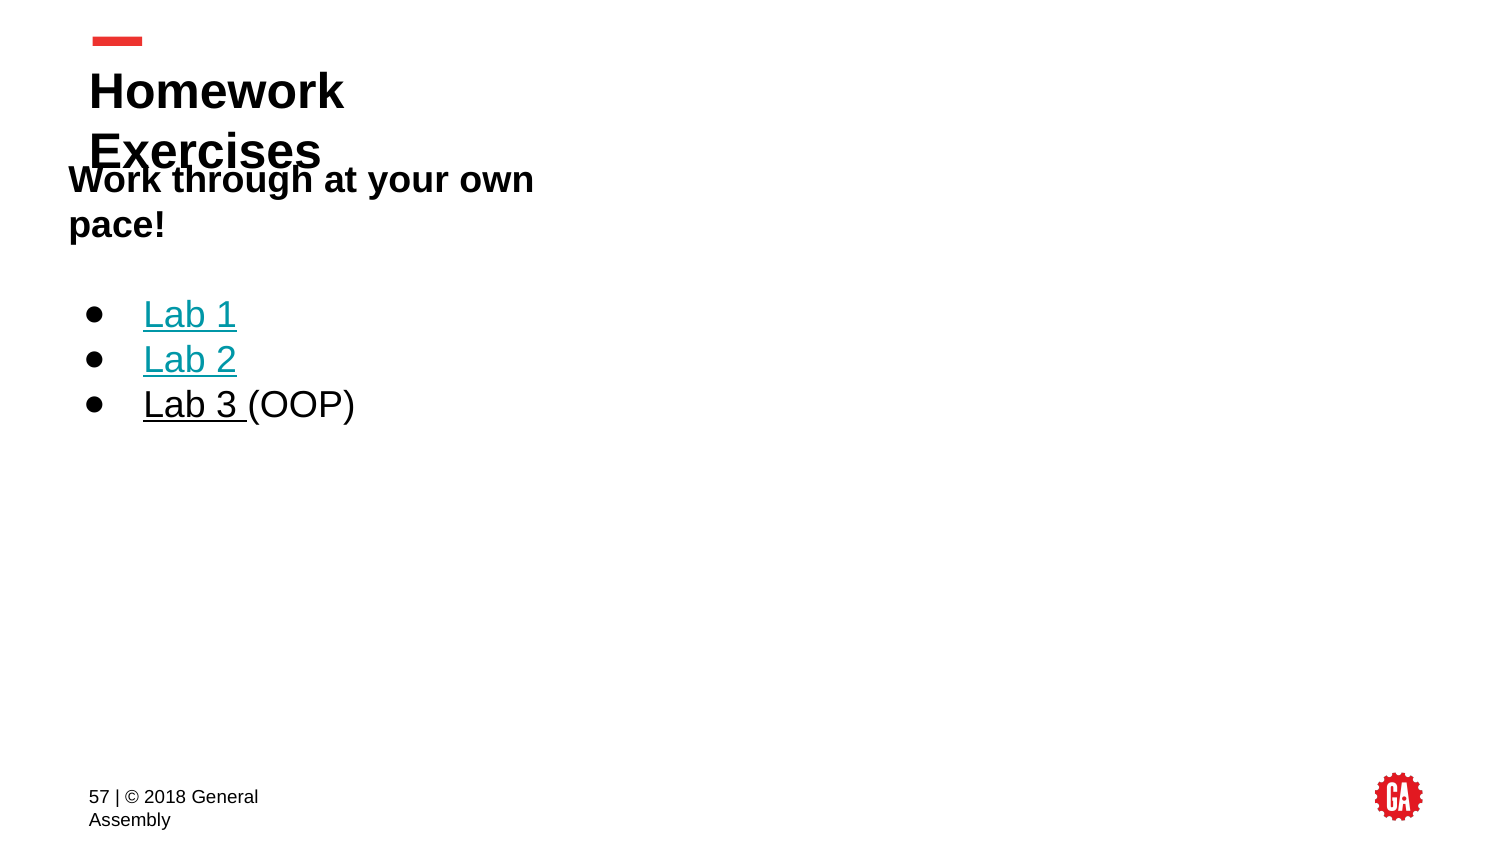

# Homework Exercises
Work through at your own pace!

Lab 1
Lab 2
Lab 3 (OOP)
57 | © 2018 General Assembly